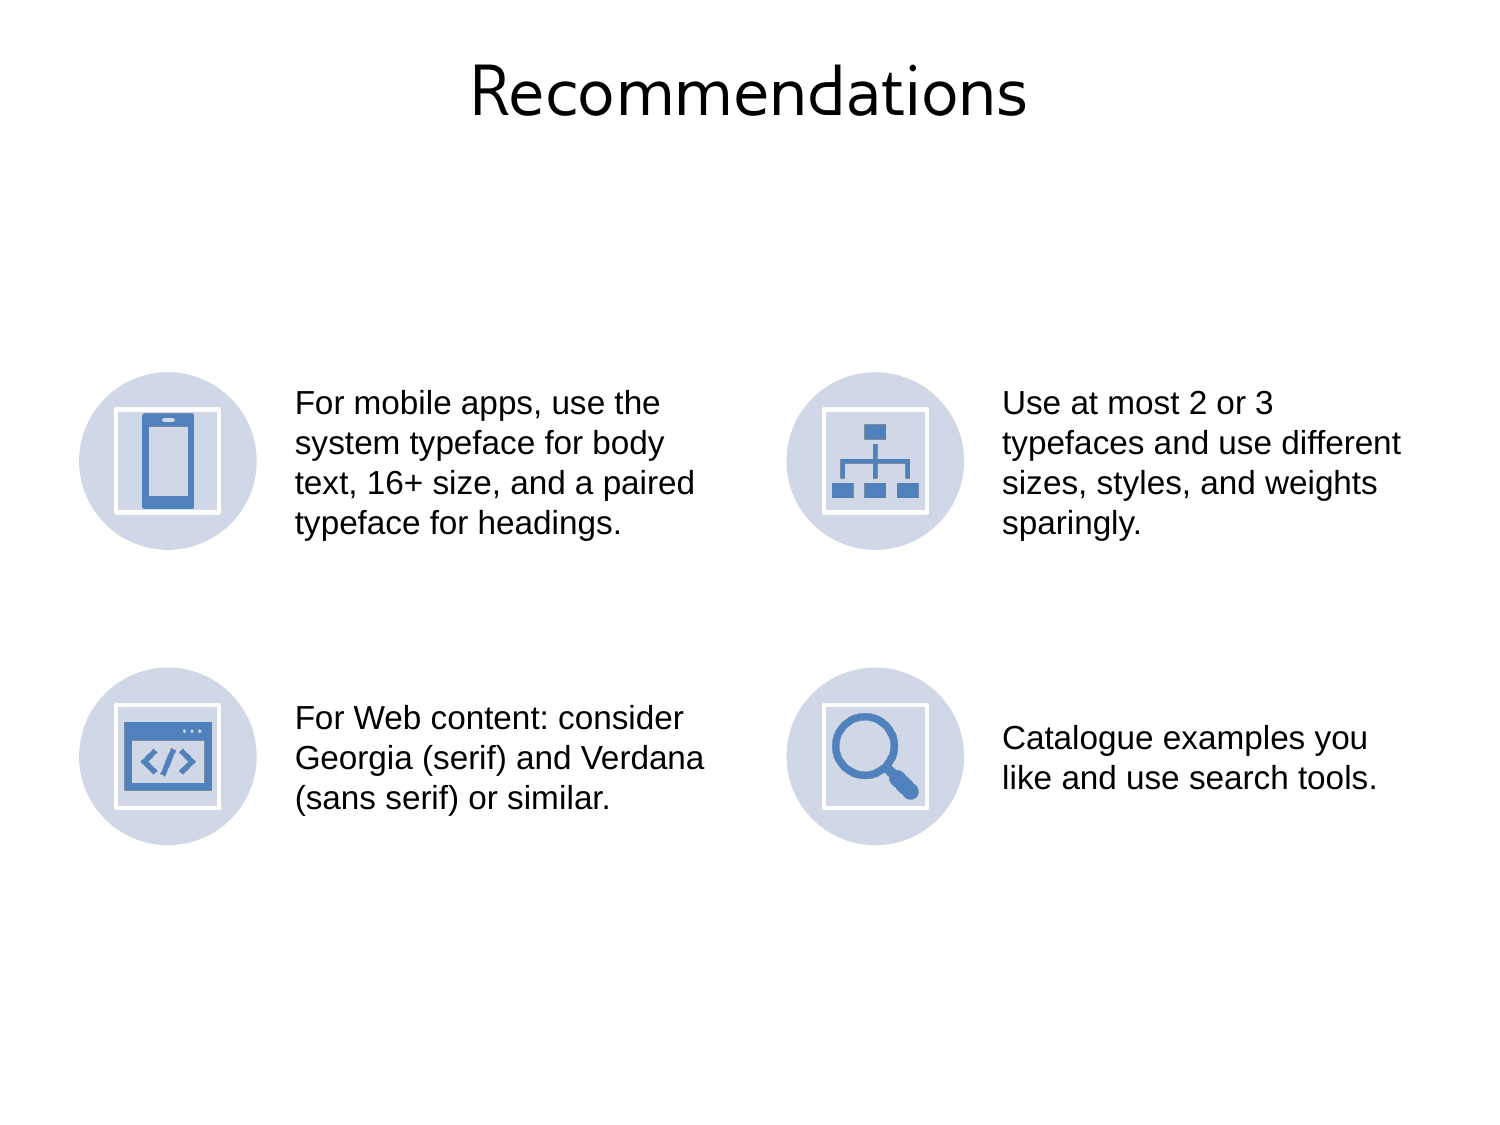

# Recommendations
For mobile apps, use the system typeface for body text, 16+ size, and a paired typeface for headings.
Use at most 2 or 3 typefaces and use different sizes, styles, and weights sparingly.
For Web content: consider Georgia (serif) and Verdana (sans serif) or similar.
Catalogue examples you like and use search tools.